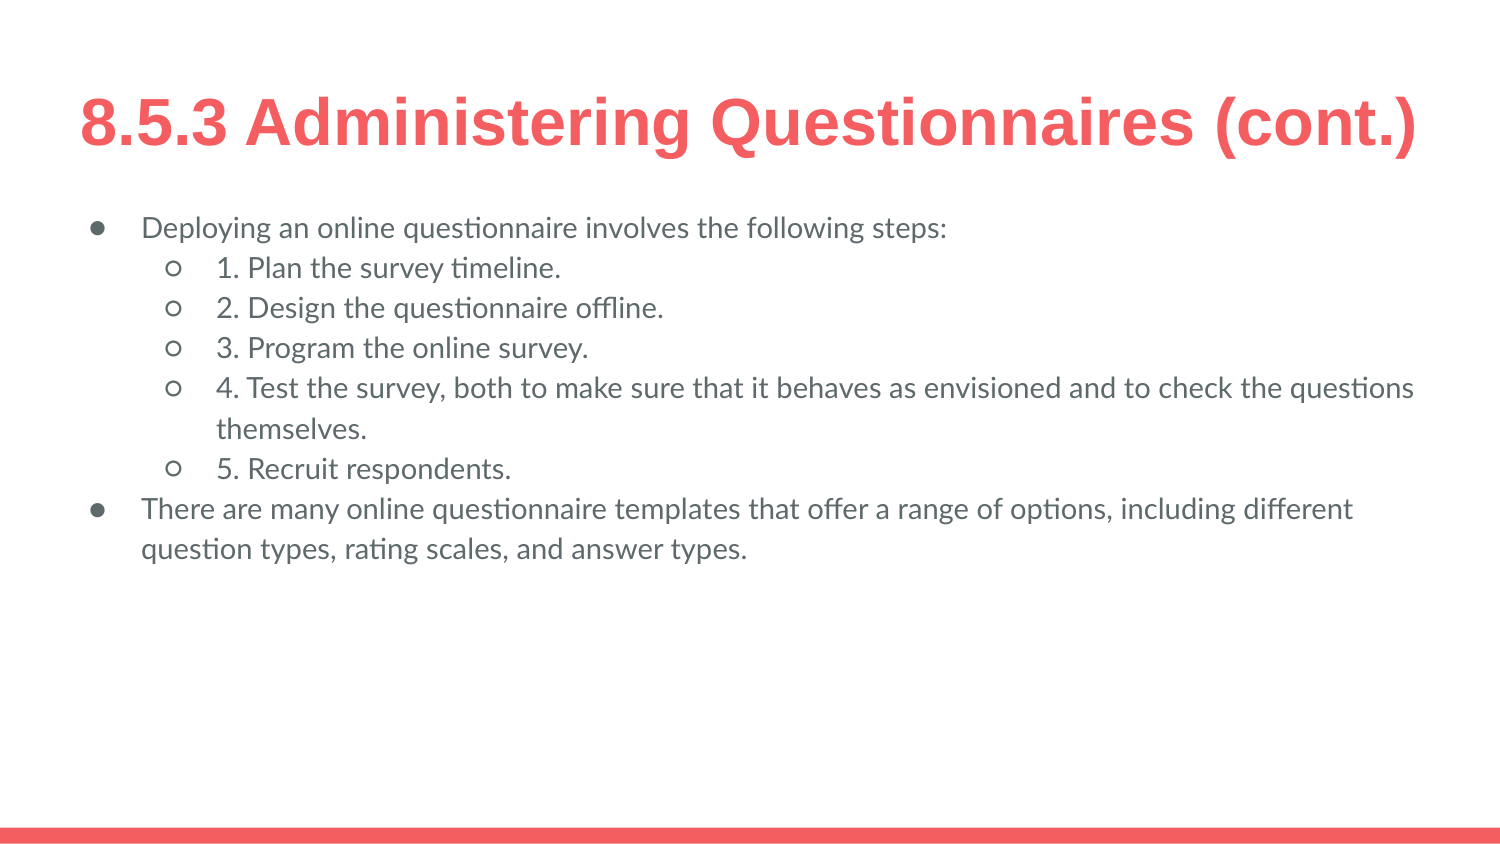

# 8.5.3 Administering Questionnaires (cont.)
Deploying an online questionnaire involves the following steps:
1. Plan the survey timeline.
2. Design the questionnaire offline.
3. Program the online survey.
4. Test the survey, both to make sure that it behaves as envisioned and to check the questions themselves.
5. Recruit respondents.
There are many online questionnaire templates that offer a range of options, including different question types, rating scales, and answer types.